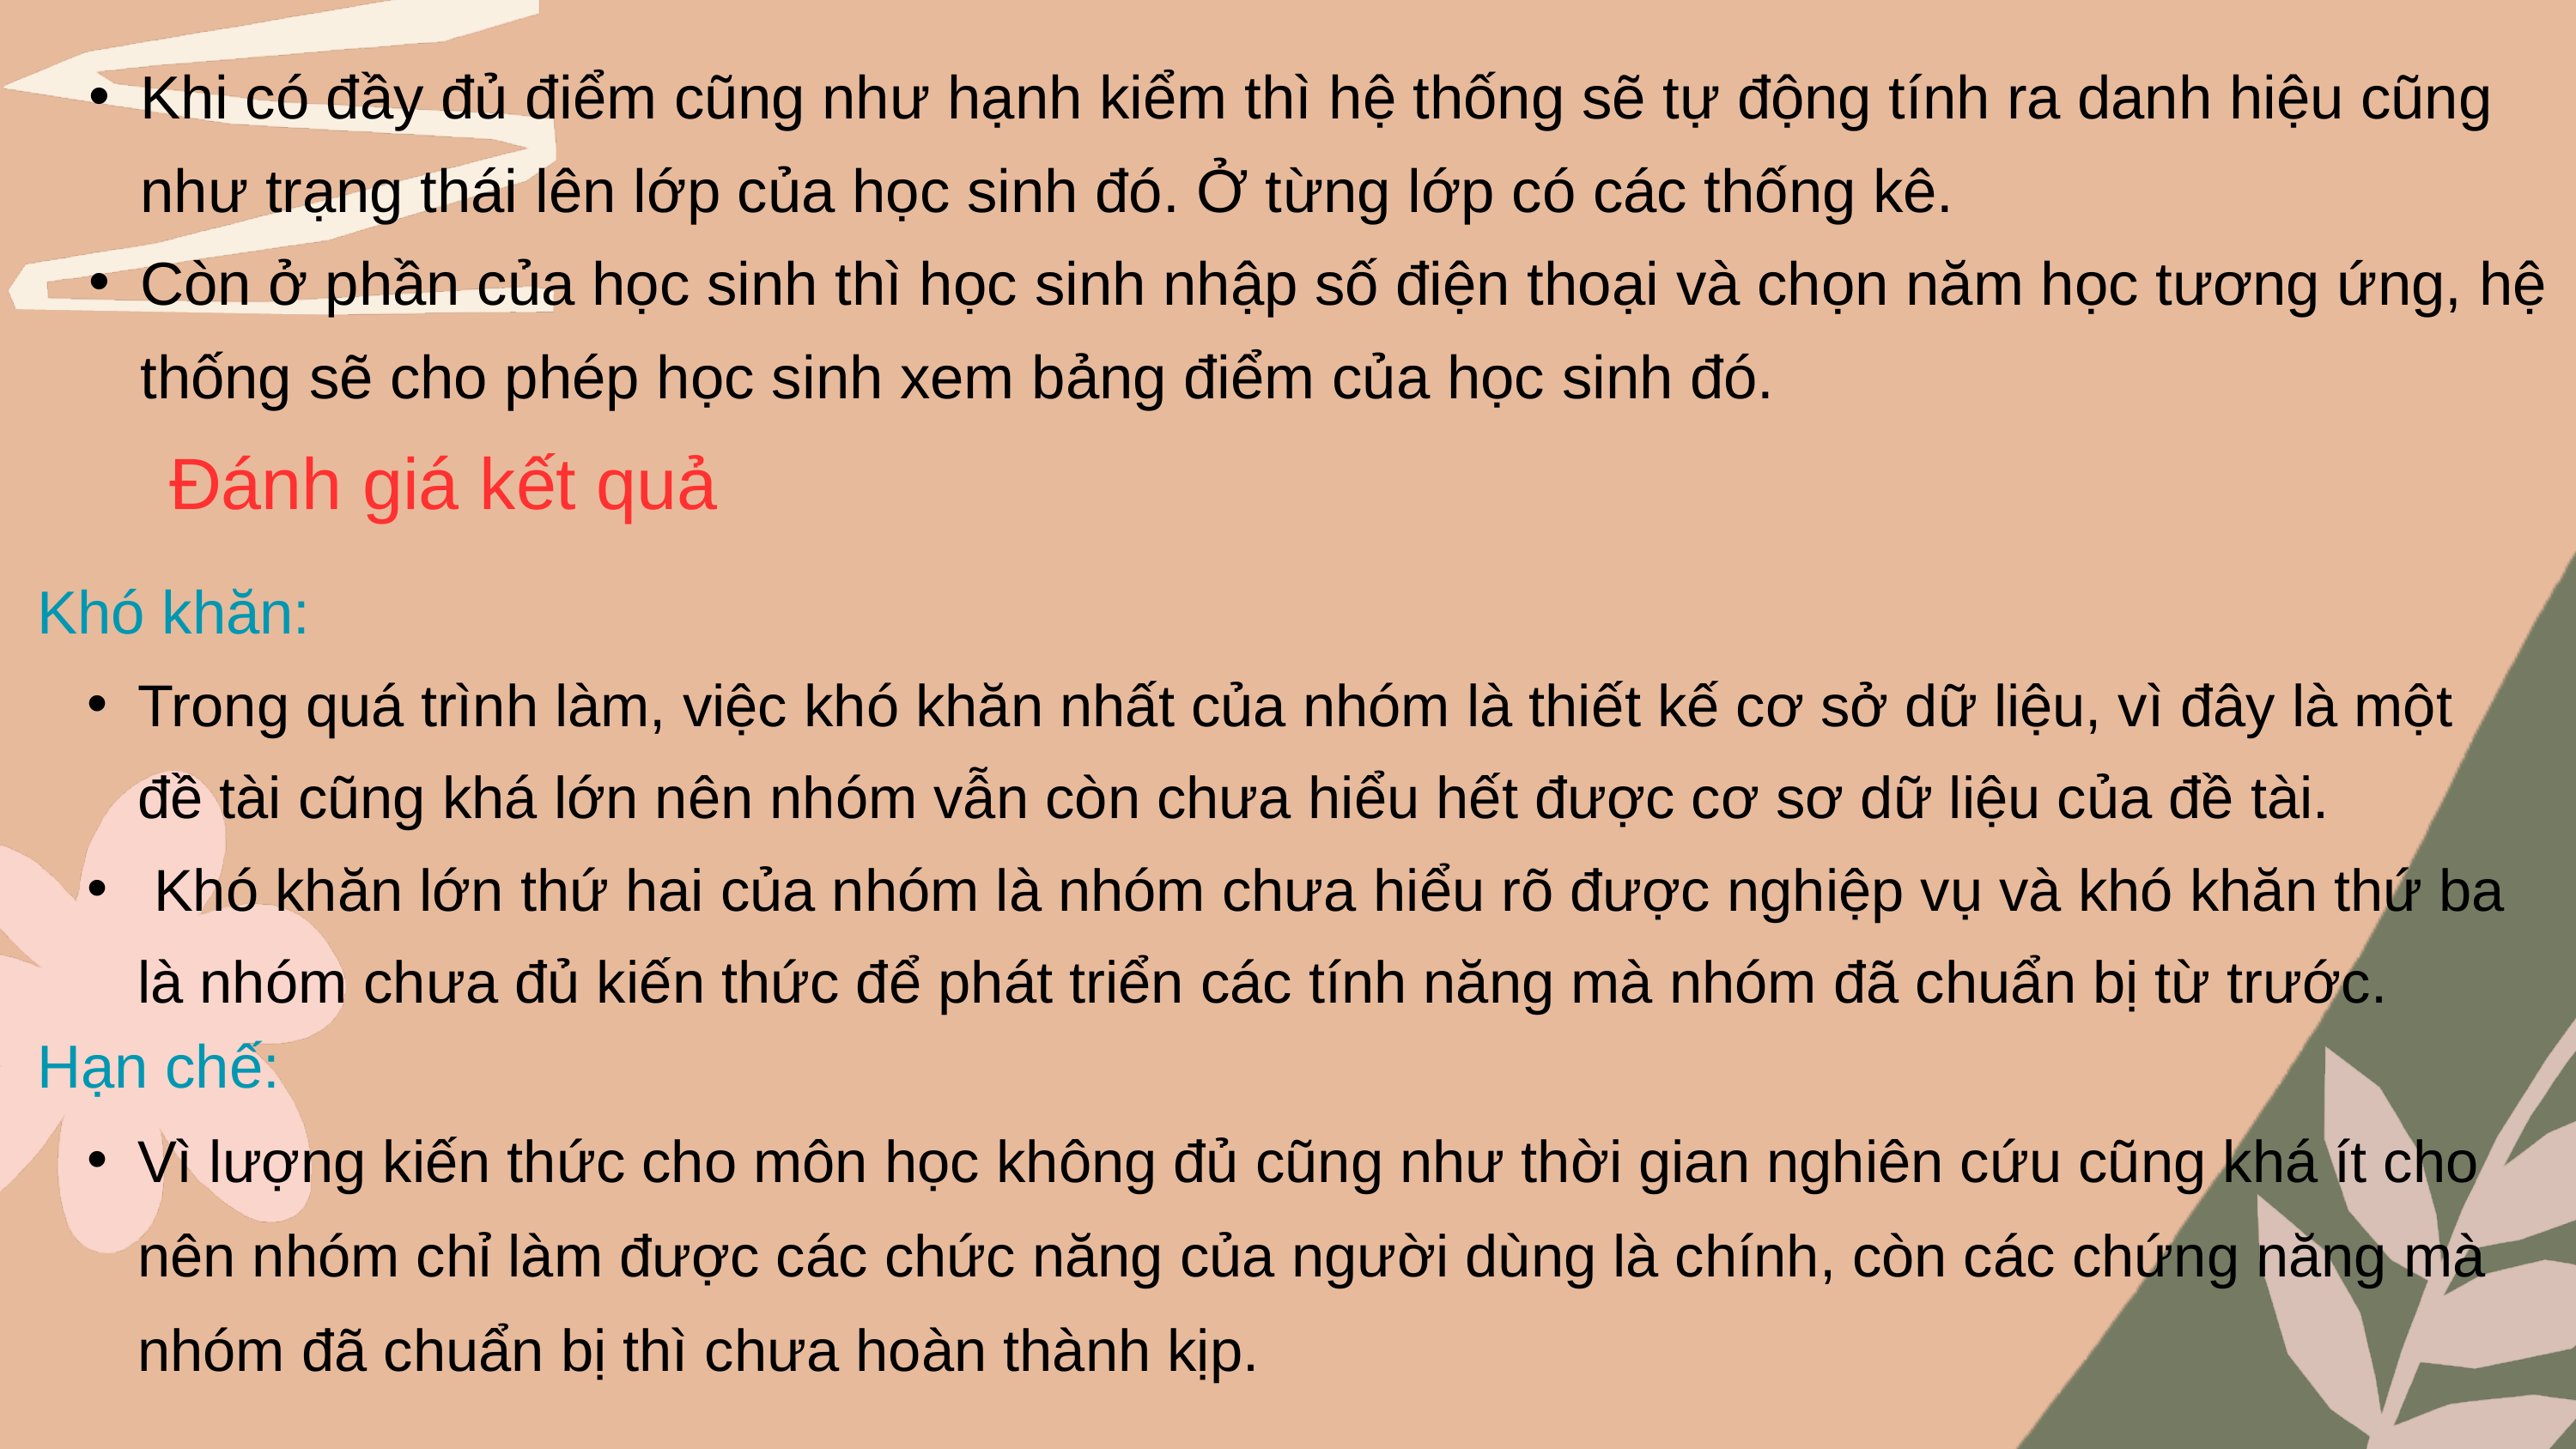

Khi có đầy đủ điểm cũng như hạnh kiểm thì hệ thống sẽ tự động tính ra danh hiệu cũng như trạng thái lên lớp của học sinh đó. Ở từng lớp có các thống kê.
Còn ở phần của học sinh thì học sinh nhập số điện thoại và chọn năm học tương ứng, hệ thống sẽ cho phép học sinh xem bảng điểm của học sinh đó.
 Đánh giá kết quả

Khó khăn:
Trong quá trình làm, việc khó khăn nhất của nhóm là thiết kế cơ sở dữ liệu, vì đây là một đề tài cũng khá lớn nên nhóm vẫn còn chưa hiểu hết được cơ sơ dữ liệu của đề tài.
 Khó khăn lớn thứ hai của nhóm là nhóm chưa hiểu rõ được nghiệp vụ và khó khăn thứ ba là nhóm chưa đủ kiến thức để phát triển các tính năng mà nhóm đã chuẩn bị từ trước.
Hạn chế:
Vì lượng kiến thức cho môn học không đủ cũng như thời gian nghiên cứu cũng khá ít cho nên nhóm chỉ làm được các chức năng của người dùng là chính, còn các chứng năng mà nhóm đã chuẩn bị thì chưa hoàn thành kịp.